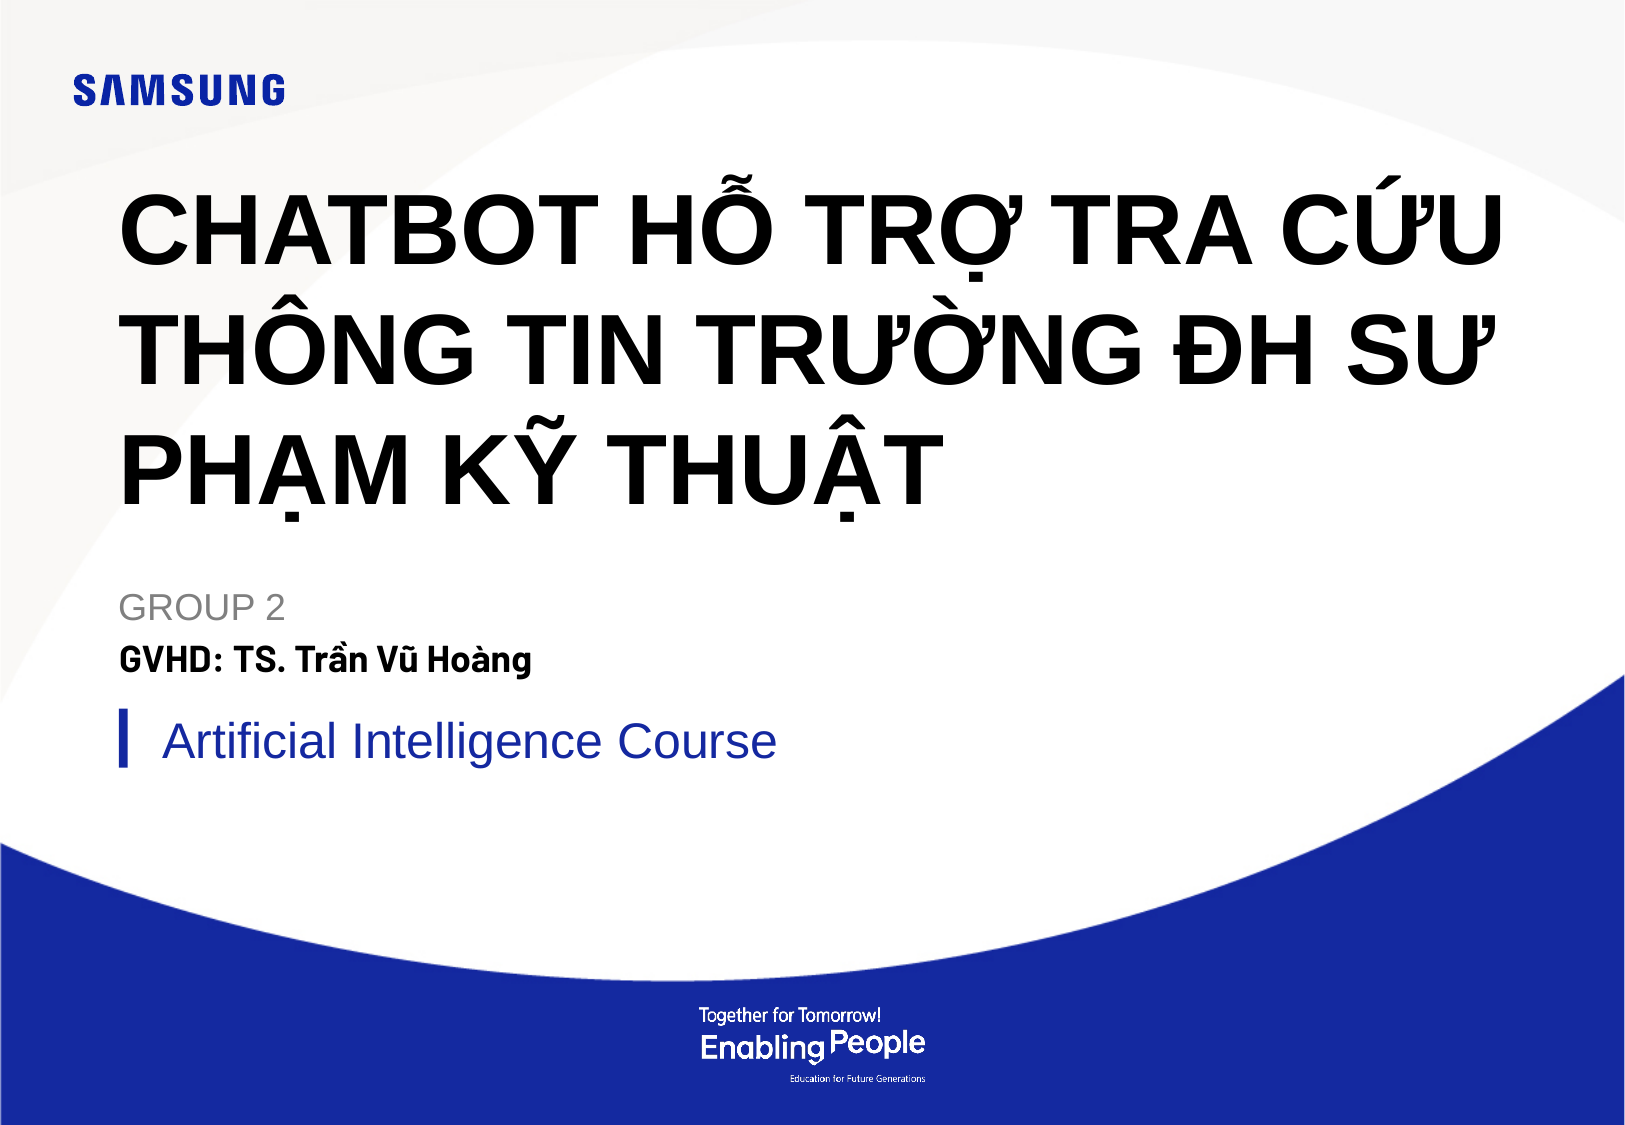

# CHATBOT HỖ TRỢ TRA CỨU THÔNG TIN TRƯỜNG ĐH SƯ PHẠM KỸ THUẬT
GROUP 2
GVHD: TS. Trần Vũ Hoàng